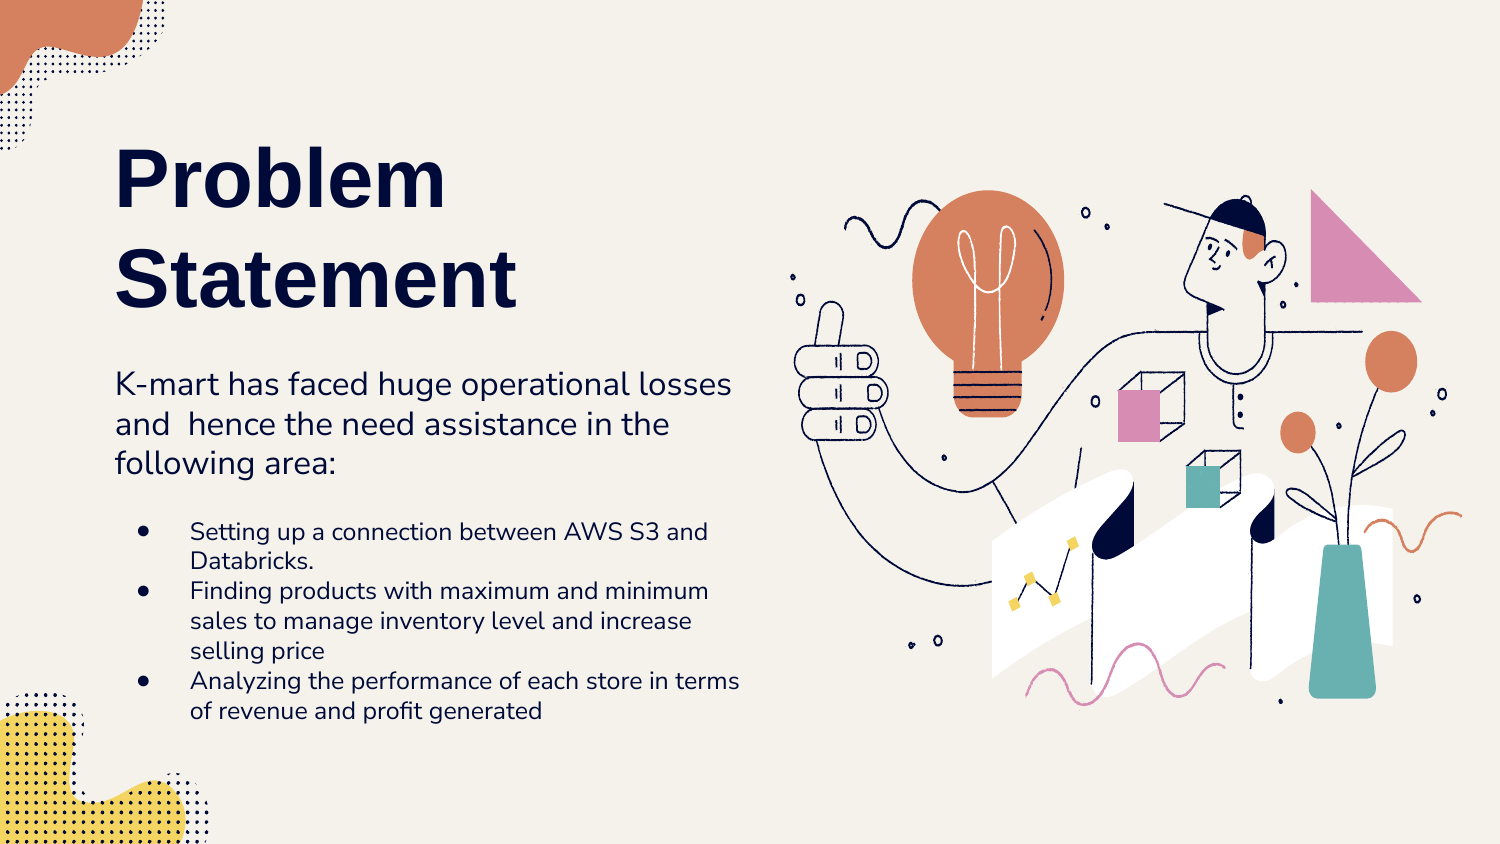

# Problem Statement

K-mart has faced huge operational losses and  hence the need assistance in the following area:
Setting up a connection between AWS S3 and Databricks.
Finding products with maximum and minimum sales to manage inventory level and increase selling price
Analyzing the performance of each store in terms of revenue and profit generated